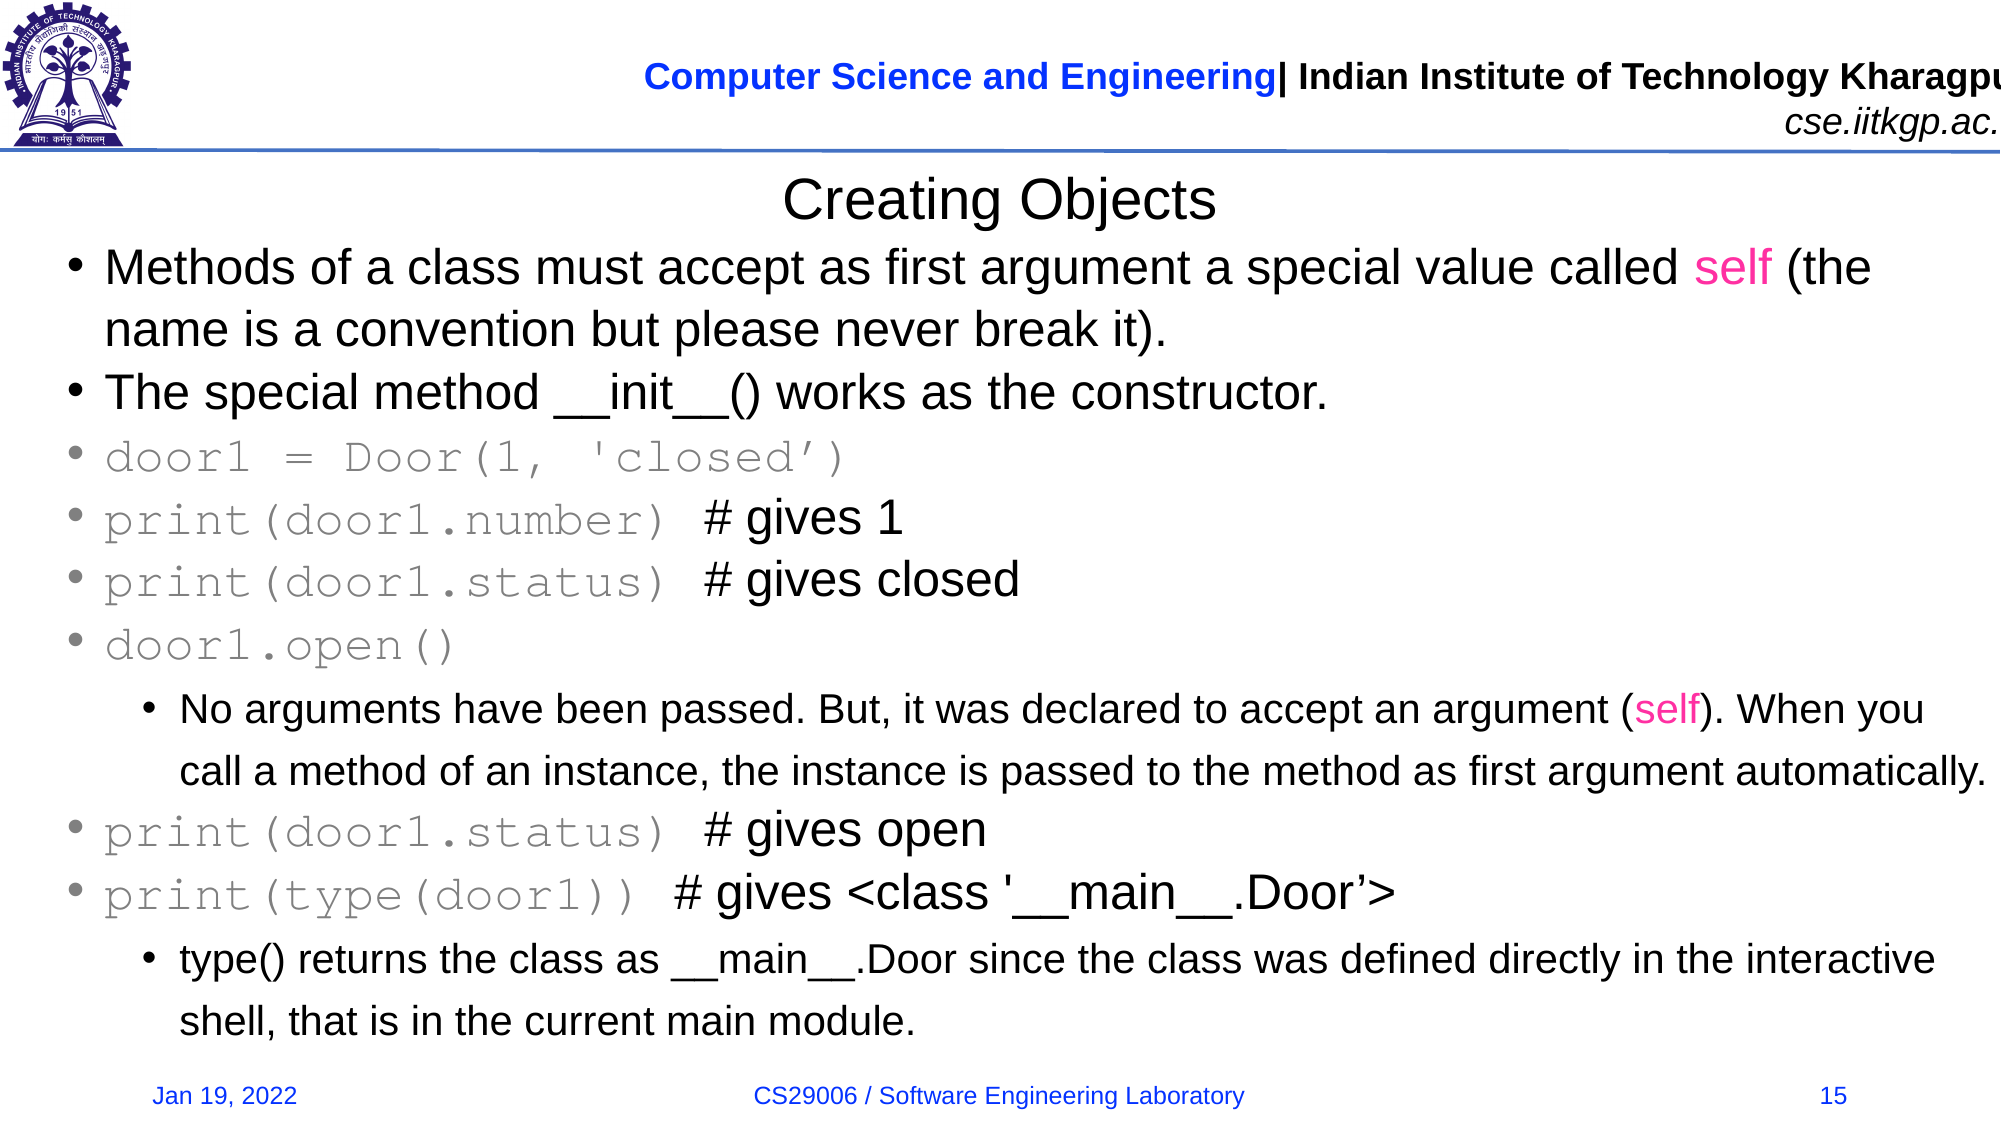

Creating Objects

Methods of a class must accept as first argument a special value called self (the name is a convention but please never break it).
The special method __init__() works as the constructor.
door1 = Door(1, 'closed’)
print(door1.number) # gives 1
print(door1.status) # gives closed
door1.open()
No arguments have been passed. But, it was declared to accept an argument (self). When you call a method of an instance, the instance is passed to the method as first argument automatically.
print(door1.status) # gives open
print(type(door1)) # gives <class '__main__.Door’>
type() returns the class as __main__.Door since the class was defined directly in the interactive shell, that is in the current main module.

Jan 19, 2022
CS29006 / Software Engineering Laboratory
15